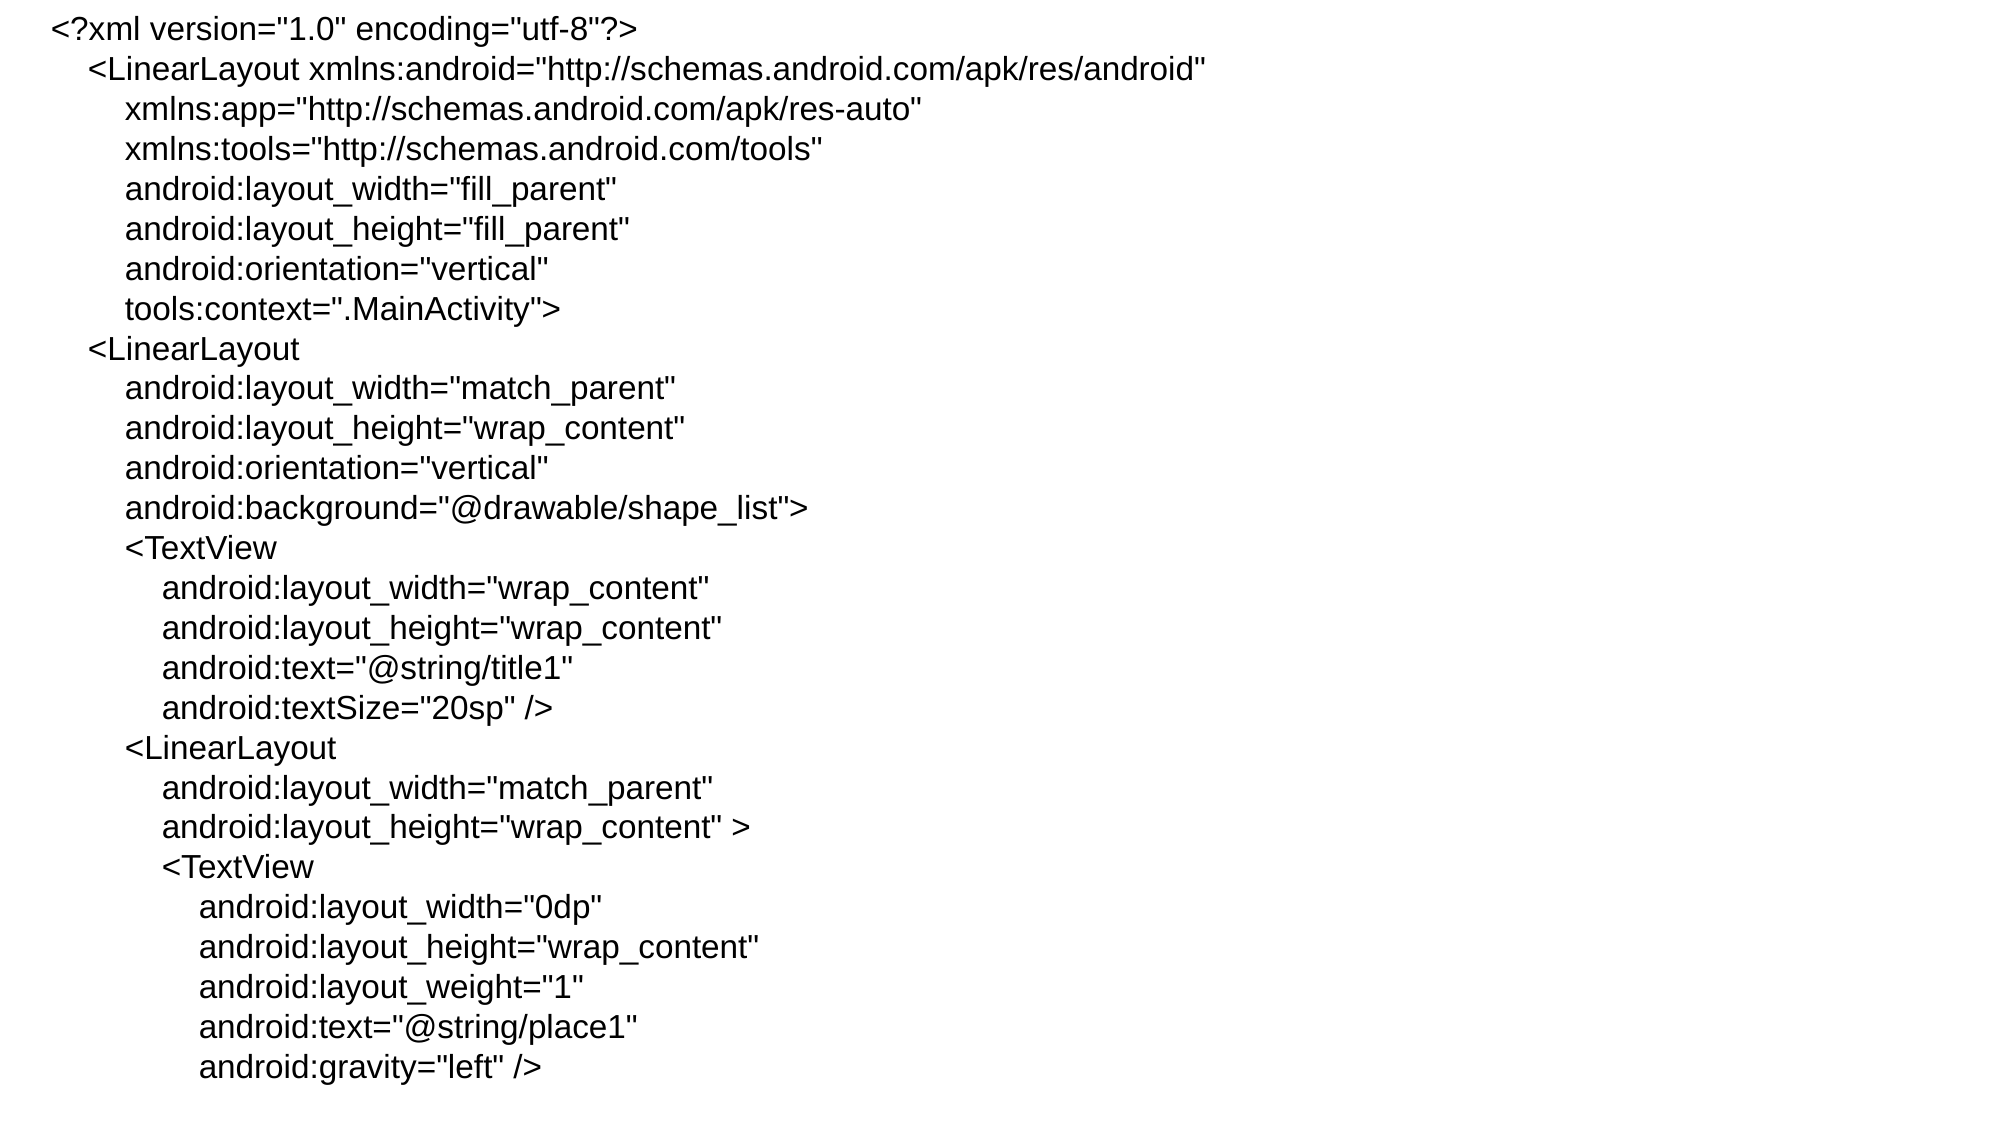

<?xml version="1.0" encoding="utf-8"?>
    <LinearLayout xmlns:android="http://schemas.android.com/apk/res/android"
        xmlns:app="http://schemas.android.com/apk/res-auto"
        xmlns:tools="http://schemas.android.com/tools"
        android:layout_width="fill_parent"
        android:layout_height="fill_parent"
        android:orientation="vertical"
        tools:context=".MainActivity">
    <LinearLayout
        android:layout_width="match_parent"
        android:layout_height="wrap_content"
        android:orientation="vertical"
        android:background="@drawable/shape_list">
        <TextView
            android:layout_width="wrap_content"
            android:layout_height="wrap_content"
            android:text="@string/title1"
            android:textSize="20sp" />
        <LinearLayout
            android:layout_width="match_parent"
            android:layout_height="wrap_content" >
            <TextView
                android:layout_width="0dp"
                android:layout_height="wrap_content"
                android:layout_weight="1"
                android:text="@string/place1"
                android:gravity="left" />